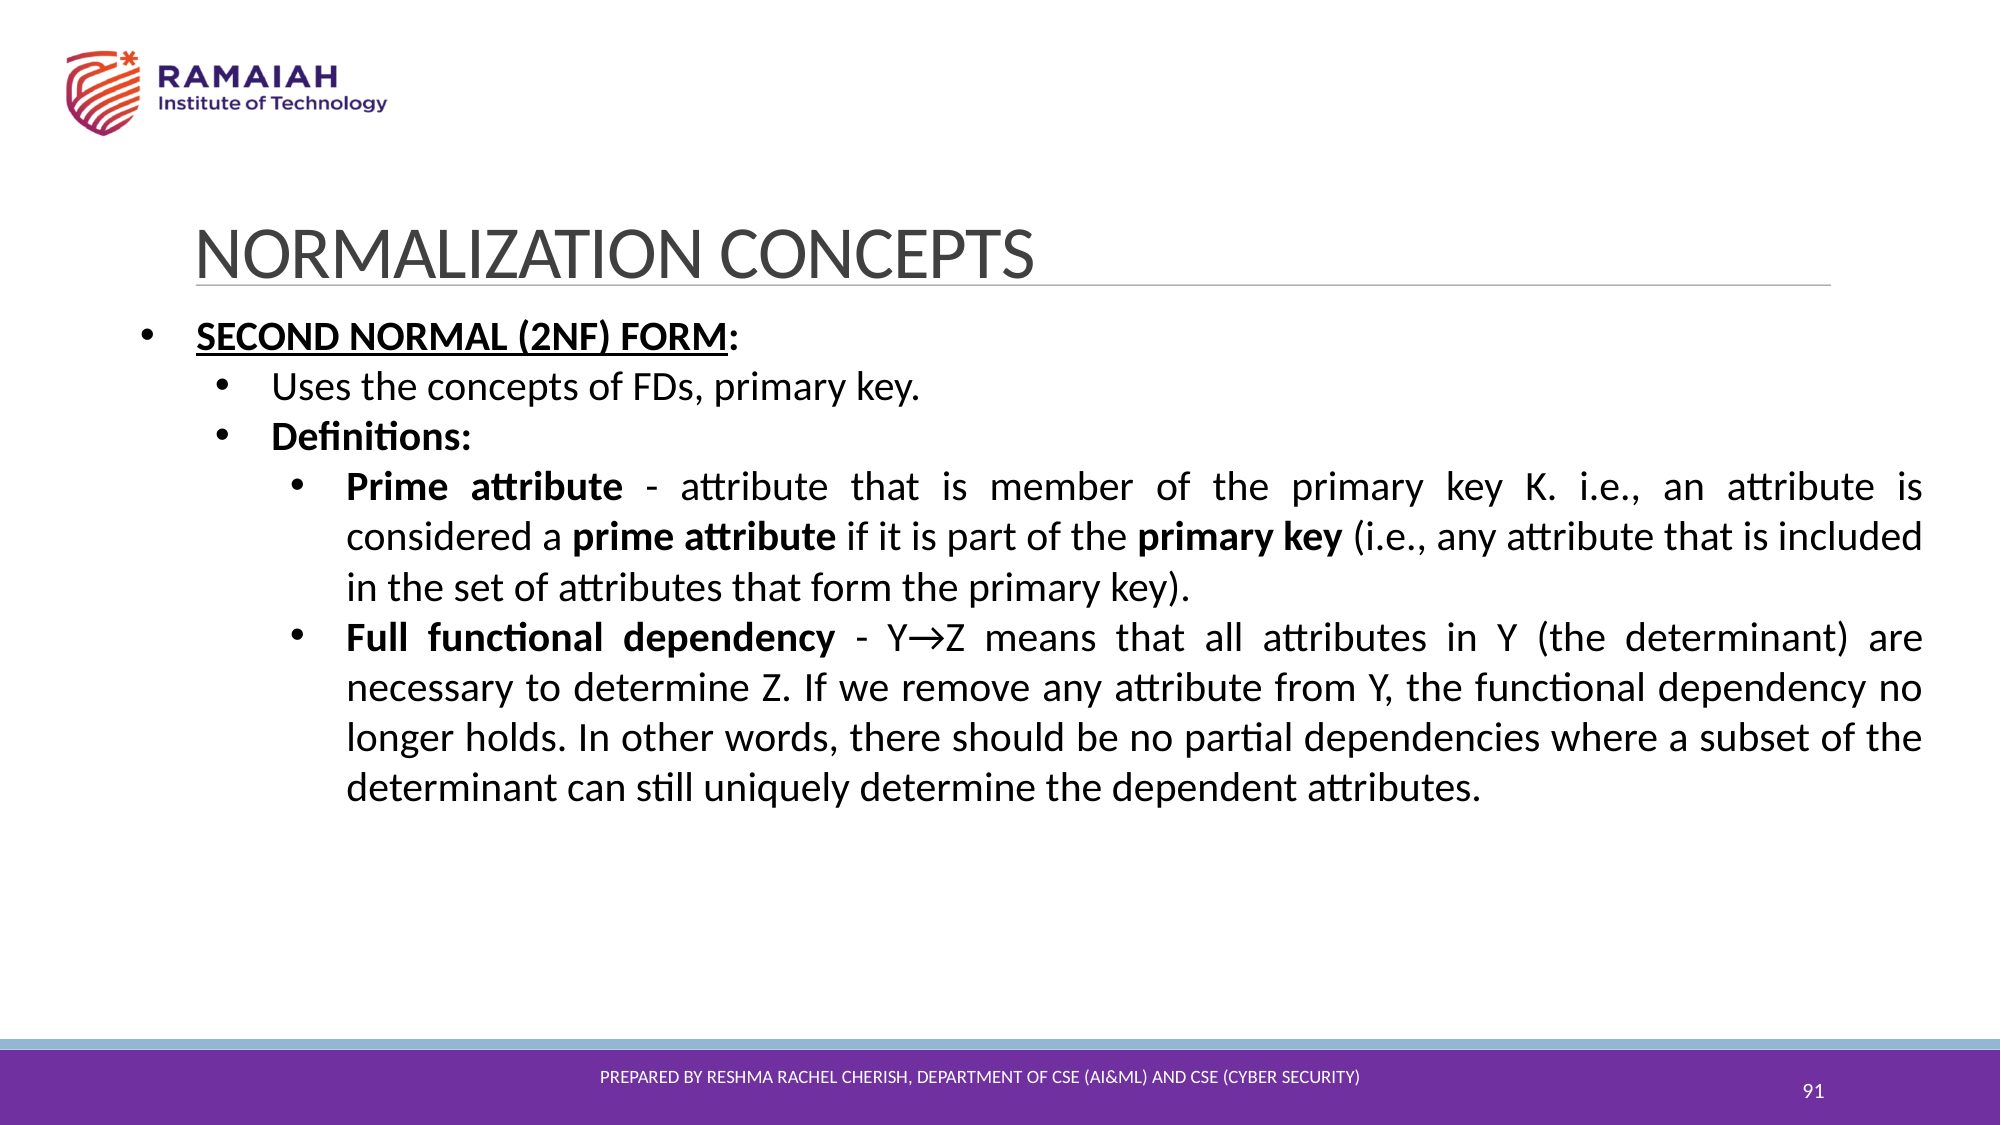

NORMALIZATION CONCEPTS
SECOND NORMAL (2NF) FORM:
Uses the concepts of FDs, primary key.
Definitions:
Prime attribute - attribute that is member of the primary key K. i.e., an attribute is considered a prime attribute if it is part of the primary key (i.e., any attribute that is included in the set of attributes that form the primary key).
Full functional dependency - Y→Z means that all attributes in Y (the determinant) are necessary to determine Z. If we remove any attribute from Y, the functional dependency no longer holds. In other words, there should be no partial dependencies where a subset of the determinant can still uniquely determine the dependent attributes.

91
Prepared By reshma Rachel cherish, Department of CSE (ai&ml) and CSE (Cyber security)